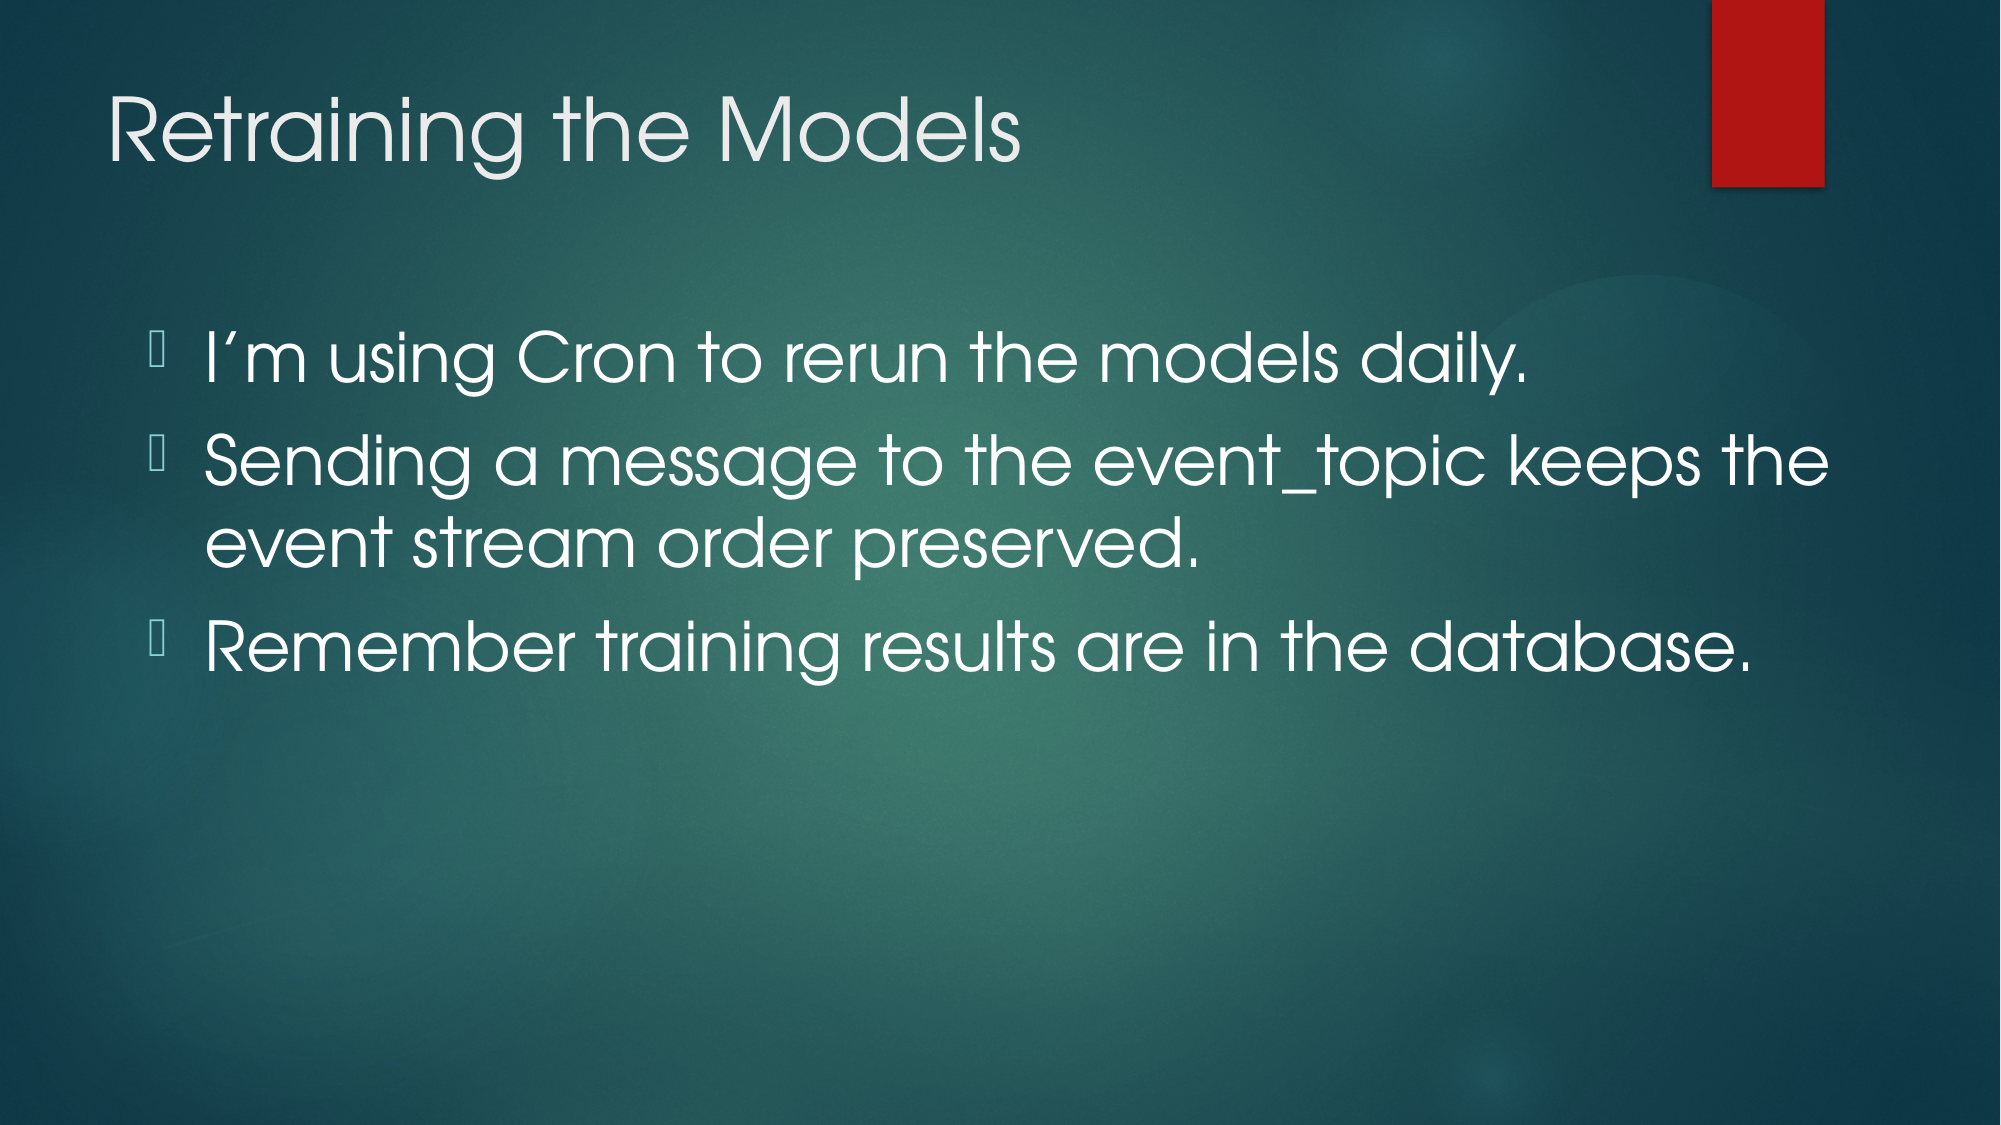

# Retraining the Models
I’m using Cron to rerun the models daily.
Sending a message to the event_topic keeps the event stream order preserved.
Remember training results are in the database.